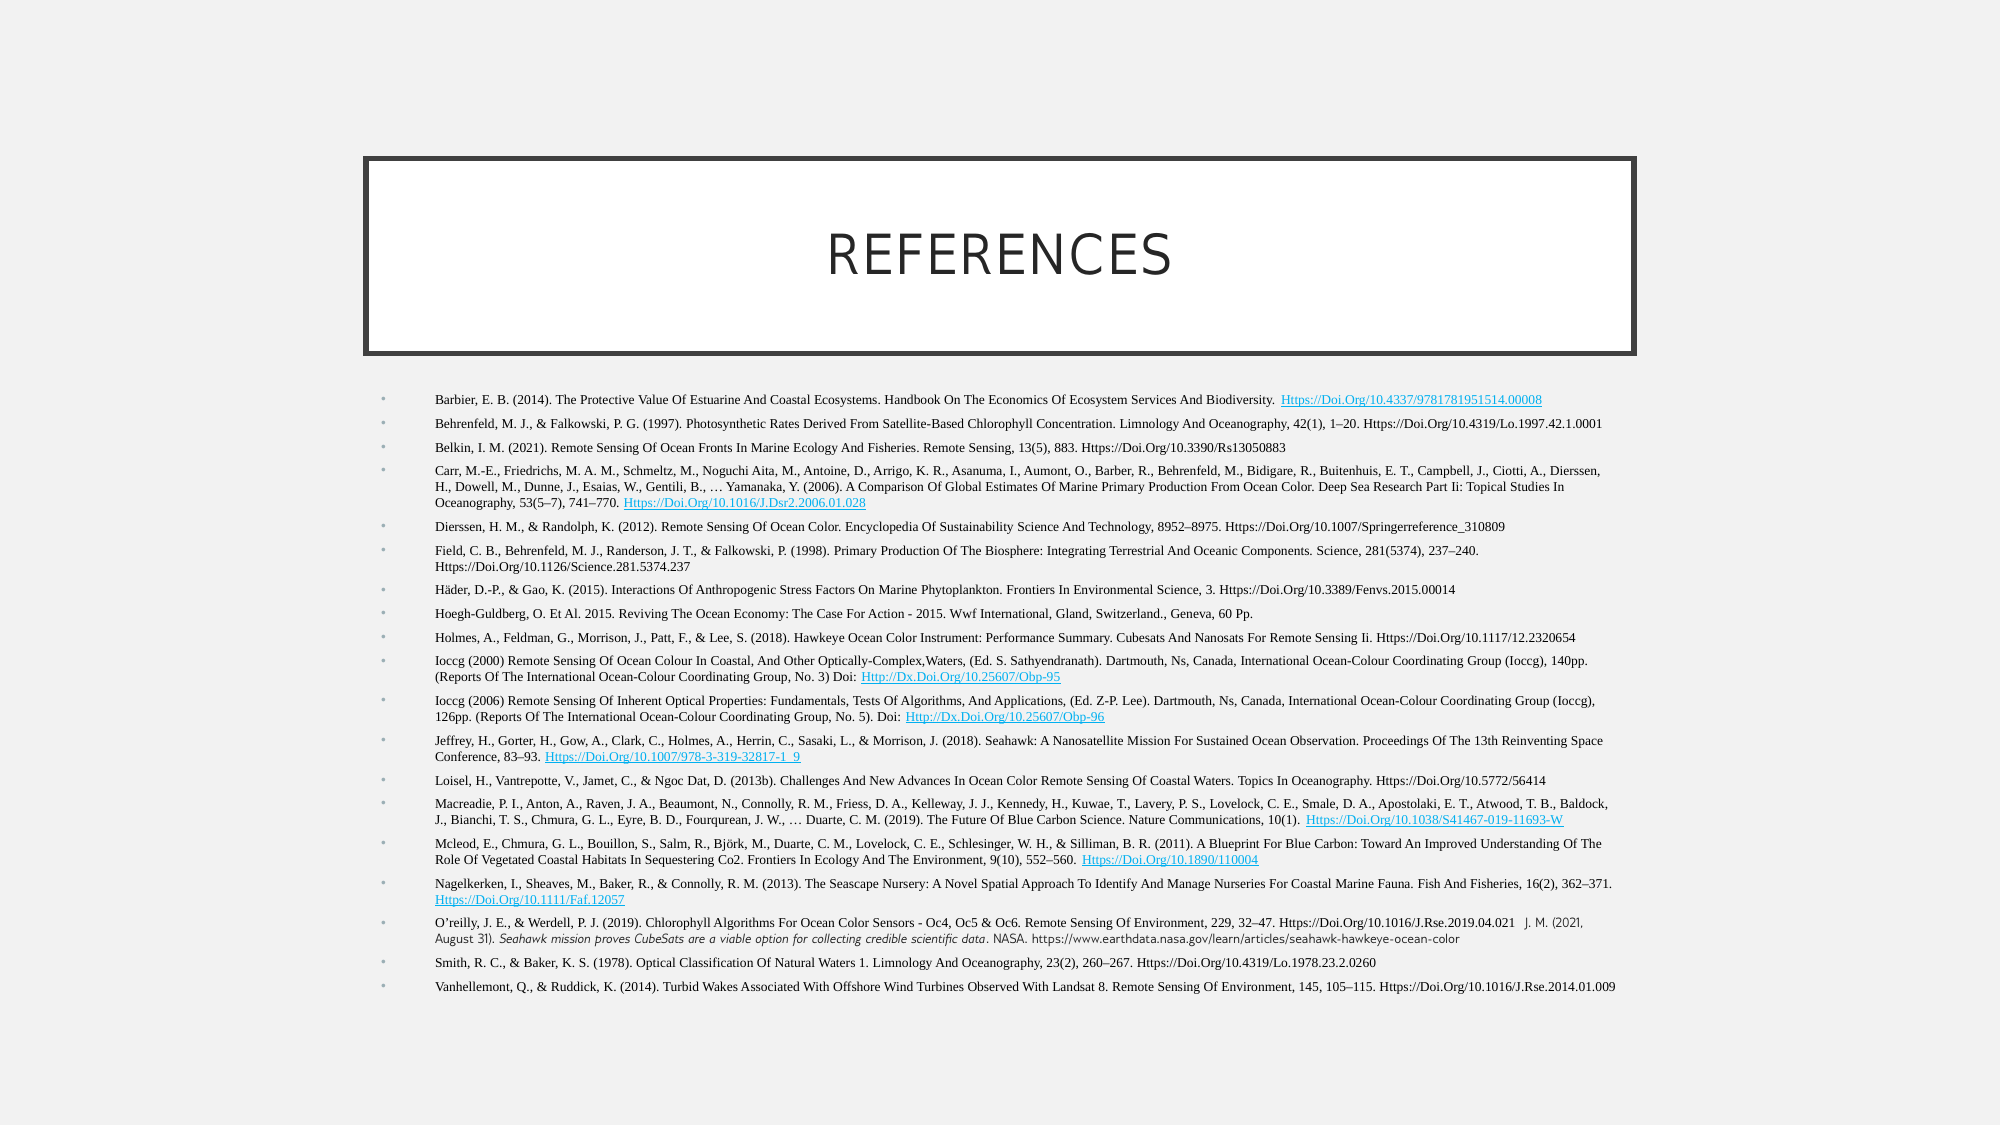

# References
Barbier, E. B. (2014). The Protective Value Of Estuarine And Coastal Ecosystems. Handbook On The Economics Of Ecosystem Services And Biodiversity. Https://Doi.Org/10.4337/9781781951514.00008
Behrenfeld, M. J., & Falkowski, P. G. (1997). Photosynthetic Rates Derived From Satellite-Based Chlorophyll Concentration. Limnology And Oceanography, 42(1), 1–20. Https://Doi.Org/10.4319/Lo.1997.42.1.0001
Belkin, I. M. (2021). Remote Sensing Of Ocean Fronts In Marine Ecology And Fisheries. Remote Sensing, 13(5), 883. Https://Doi.Org/10.3390/Rs13050883
Carr, M.-E., Friedrichs, M. A. M., Schmeltz, M., Noguchi Aita, M., Antoine, D., Arrigo, K. R., Asanuma, I., Aumont, O., Barber, R., Behrenfeld, M., Bidigare, R., Buitenhuis, E. T., Campbell, J., Ciotti, A., Dierssen, H., Dowell, M., Dunne, J., Esaias, W., Gentili, B., … Yamanaka, Y. (2006). A Comparison Of Global Estimates Of Marine Primary Production From Ocean Color. Deep Sea Research Part Ii: Topical Studies In Oceanography, 53(5–7), 741–770. Https://Doi.Org/10.1016/J.Dsr2.2006.01.028
Dierssen, H. M., & Randolph, K. (2012). Remote Sensing Of Ocean Color. Encyclopedia Of Sustainability Science And Technology, 8952–8975. Https://Doi.Org/10.1007/Springerreference_310809
Field, C. B., Behrenfeld, M. J., Randerson, J. T., & Falkowski, P. (1998). Primary Production Of The Biosphere: Integrating Terrestrial And Oceanic Components. Science, 281(5374), 237–240. Https://Doi.Org/10.1126/Science.281.5374.237
Häder, D.-P., & Gao, K. (2015). Interactions Of Anthropogenic Stress Factors On Marine Phytoplankton. Frontiers In Environmental Science, 3. Https://Doi.Org/10.3389/Fenvs.2015.00014
Hoegh-Guldberg, O. Et Al. 2015. Reviving The Ocean Economy: The Case For Action - 2015. Wwf International, Gland, Switzerland., Geneva, 60 Pp.
Holmes, A., Feldman, G., Morrison, J., Patt, F., & Lee, S. (2018). Hawkeye Ocean Color Instrument: Performance Summary. Cubesats And Nanosats For Remote Sensing Ii. Https://Doi.Org/10.1117/12.2320654
Ioccg (2000) Remote Sensing Of Ocean Colour In Coastal, And Other Optically-Complex,Waters, (Ed. S. Sathyendranath). Dartmouth, Ns, Canada, International Ocean-Colour Coordinating Group (Ioccg), 140pp. (Reports Of The International Ocean-Colour Coordinating Group, No. 3) Doi: Http://Dx.Doi.Org/10.25607/Obp-95
Ioccg (2006) Remote Sensing Of Inherent Optical Properties: Fundamentals, Tests Of Algorithms, And Applications, (Ed. Z-P. Lee). Dartmouth, Ns, Canada, International Ocean-Colour Coordinating Group (Ioccg), 126pp. (Reports Of The International Ocean-Colour Coordinating Group, No. 5). Doi: Http://Dx.Doi.Org/10.25607/Obp-96
Jeffrey, H., Gorter, H., Gow, A., Clark, C., Holmes, A., Herrin, C., Sasaki, L., & Morrison, J. (2018). Seahawk: A Nanosatellite Mission For Sustained Ocean Observation. Proceedings Of The 13th Reinventing Space Conference, 83–93. Https://Doi.Org/10.1007/978-3-319-32817-1_9
Loisel, H., Vantrepotte, V., Jamet, C., & Ngoc Dat, D. (2013b). Challenges And New Advances In Ocean Color Remote Sensing Of Coastal Waters. Topics In Oceanography. Https://Doi.Org/10.5772/56414
Macreadie, P. I., Anton, A., Raven, J. A., Beaumont, N., Connolly, R. M., Friess, D. A., Kelleway, J. J., Kennedy, H., Kuwae, T., Lavery, P. S., Lovelock, C. E., Smale, D. A., Apostolaki, E. T., Atwood, T. B., Baldock, J., Bianchi, T. S., Chmura, G. L., Eyre, B. D., Fourqurean, J. W., … Duarte, C. M. (2019). The Future Of Blue Carbon Science. Nature Communications, 10(1). Https://Doi.Org/10.1038/S41467-019-11693-W
Mcleod, E., Chmura, G. L., Bouillon, S., Salm, R., Björk, M., Duarte, C. M., Lovelock, C. E., Schlesinger, W. H., & Silliman, B. R. (2011). A Blueprint For Blue Carbon: Toward An Improved Understanding Of The Role Of Vegetated Coastal Habitats In Sequestering Co2. Frontiers In Ecology And The Environment, 9(10), 552–560. Https://Doi.Org/10.1890/110004
Nagelkerken, I., Sheaves, M., Baker, R., & Connolly, R. M. (2013). The Seascape Nursery: A Novel Spatial Approach To Identify And Manage Nurseries For Coastal Marine Fauna. Fish And Fisheries, 16(2), 362–371. Https://Doi.Org/10.1111/Faf.12057
O’reilly, J. E., & Werdell, P. J. (2019). Chlorophyll Algorithms For Ocean Color Sensors - Oc4, Oc5 & Oc6. Remote Sensing Of Environment, 229, 32–47. Https://Doi.Org/10.1016/J.Rse.2019.04.021  J. M. (2021, August 31). Seahawk mission proves CubeSats are a viable option for collecting credible scientific data. NASA. https://www.earthdata.nasa.gov/learn/articles/seahawk-hawkeye-ocean-color
Smith, R. C., & Baker, K. S. (1978). Optical Classification Of Natural Waters 1. Limnology And Oceanography, 23(2), 260–267. Https://Doi.Org/10.4319/Lo.1978.23.2.0260
Vanhellemont, Q., & Ruddick, K. (2014). Turbid Wakes Associated With Offshore Wind Turbines Observed With Landsat 8. Remote Sensing Of Environment, 145, 105–115. Https://Doi.Org/10.1016/J.Rse.2014.01.009